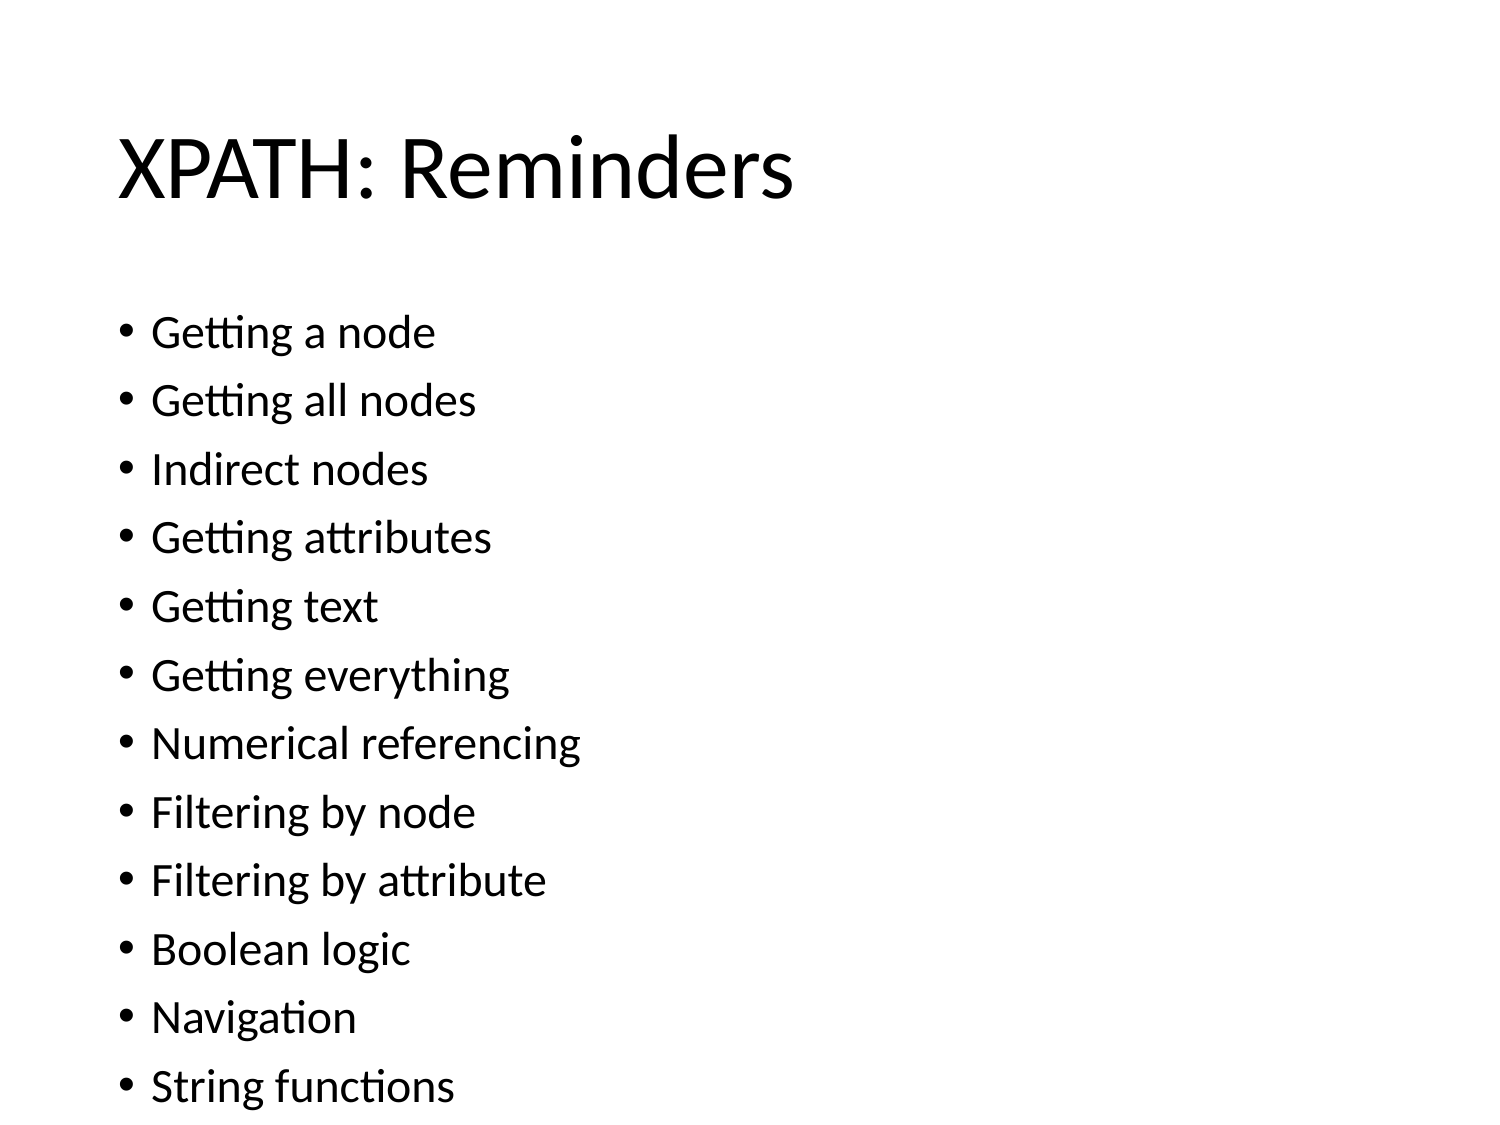

# XPATH: Reminders
Getting a node
Getting all nodes
Indirect nodes
Getting attributes
Getting text
Getting everything
Numerical referencing
Filtering by node
Filtering by attribute
Boolean logic
Navigation
String functions